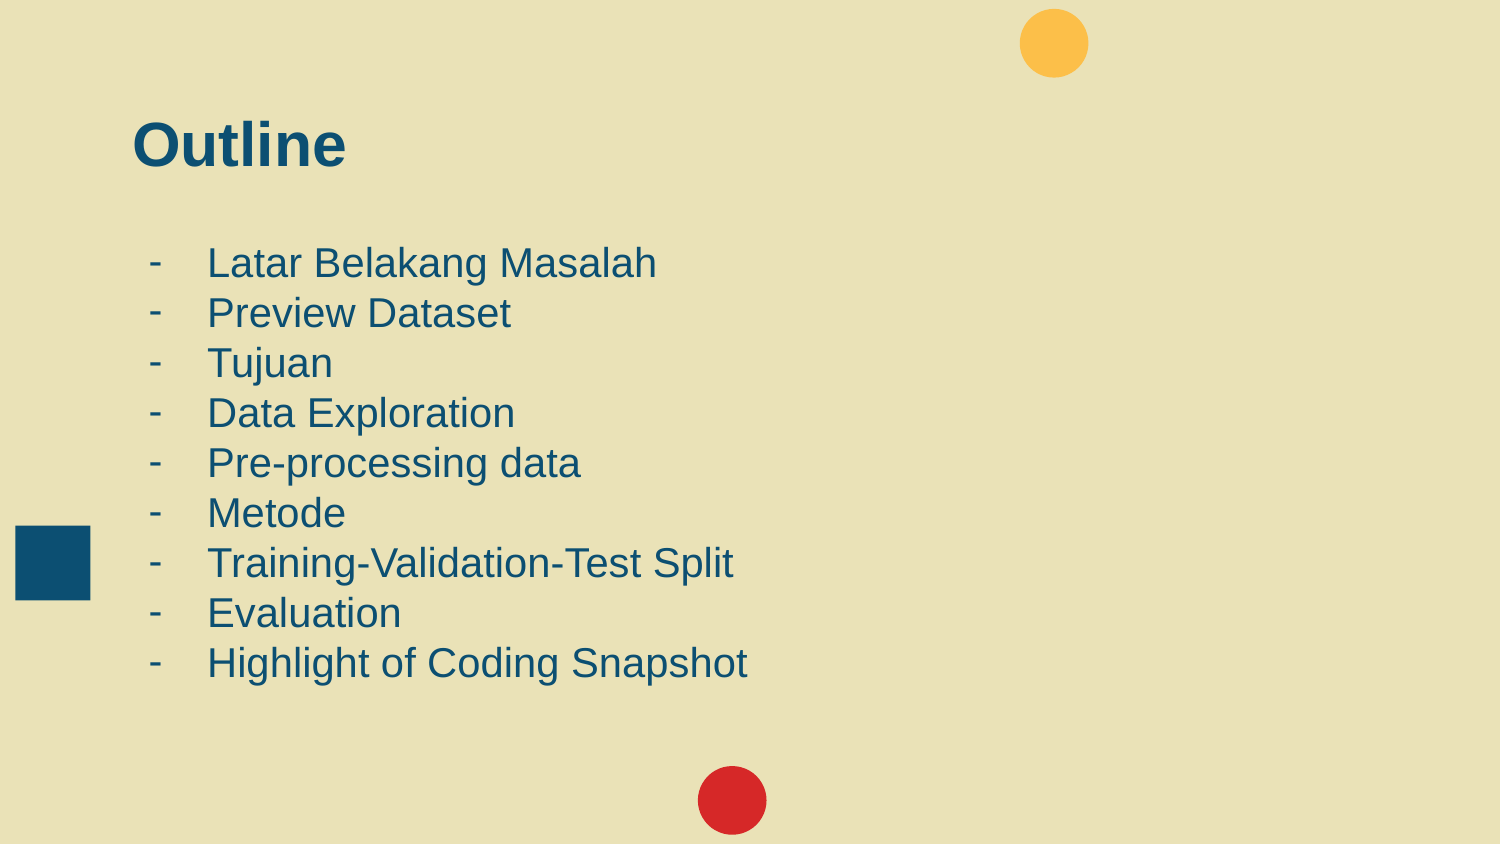

# Outline
Latar Belakang Masalah
Preview Dataset
Tujuan
Data Exploration
Pre-processing data
Metode
Training-Validation-Test Split
Evaluation
Highlight of Coding Snapshot